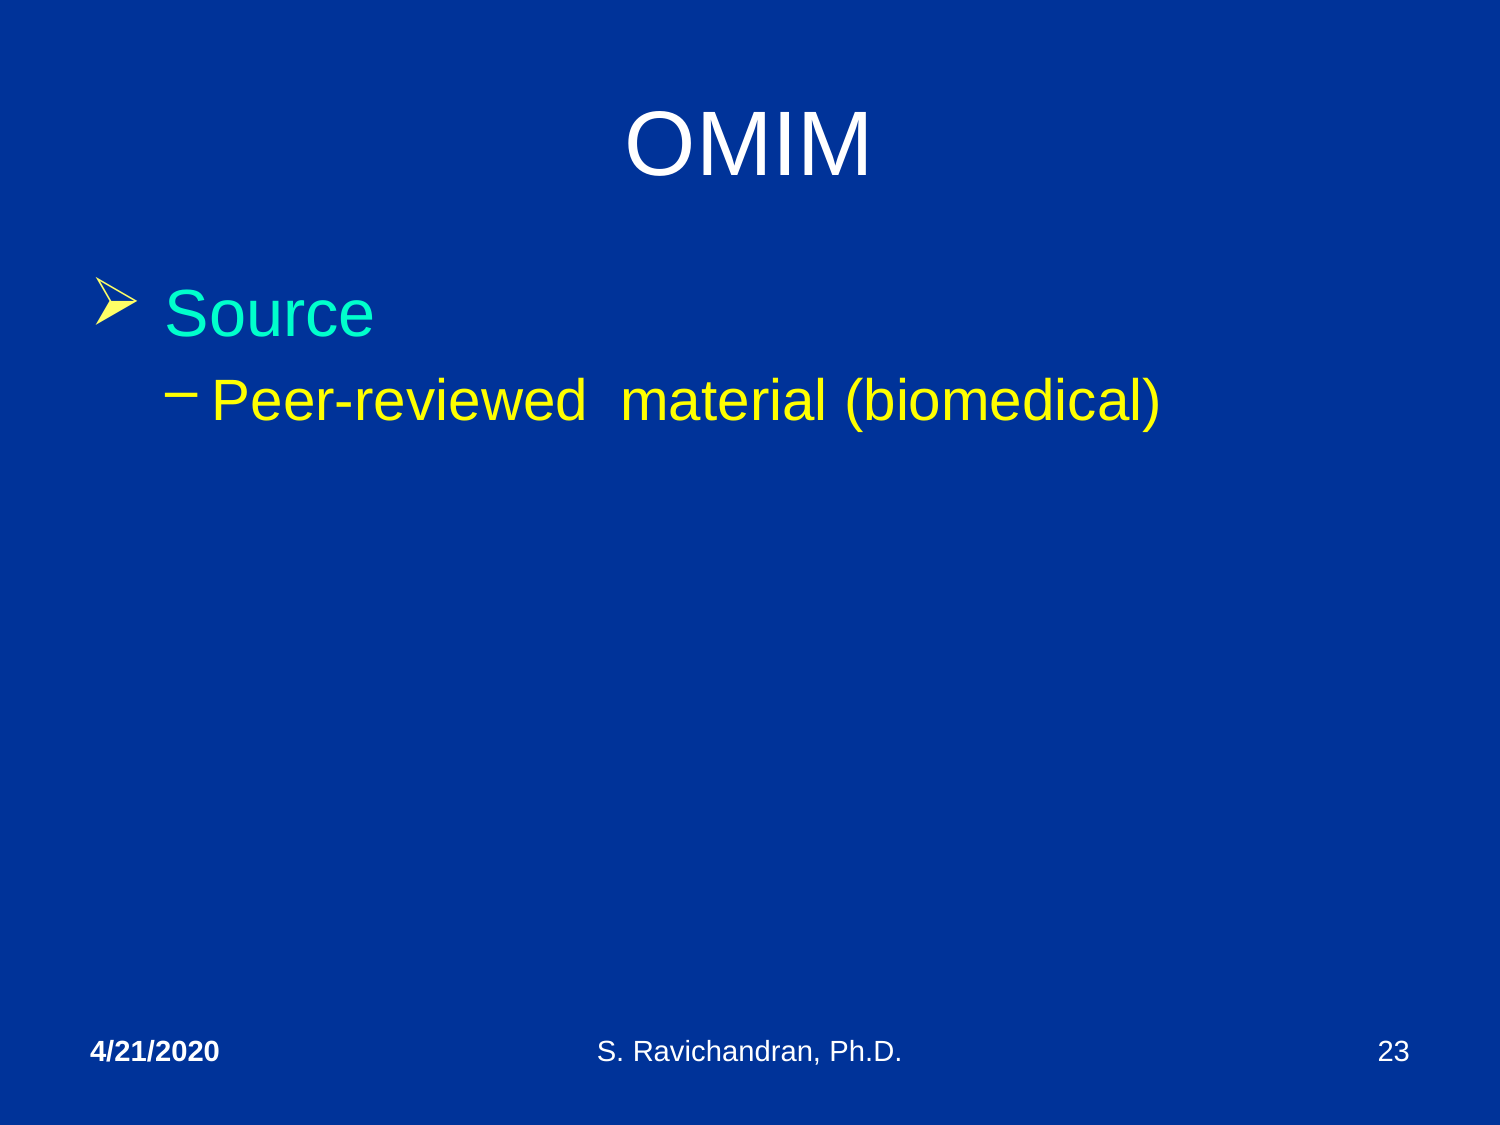

# OMIM
 Source
Peer-reviewed  material (biomedical)

4/21/2020
S. Ravichandran, Ph.D.
23